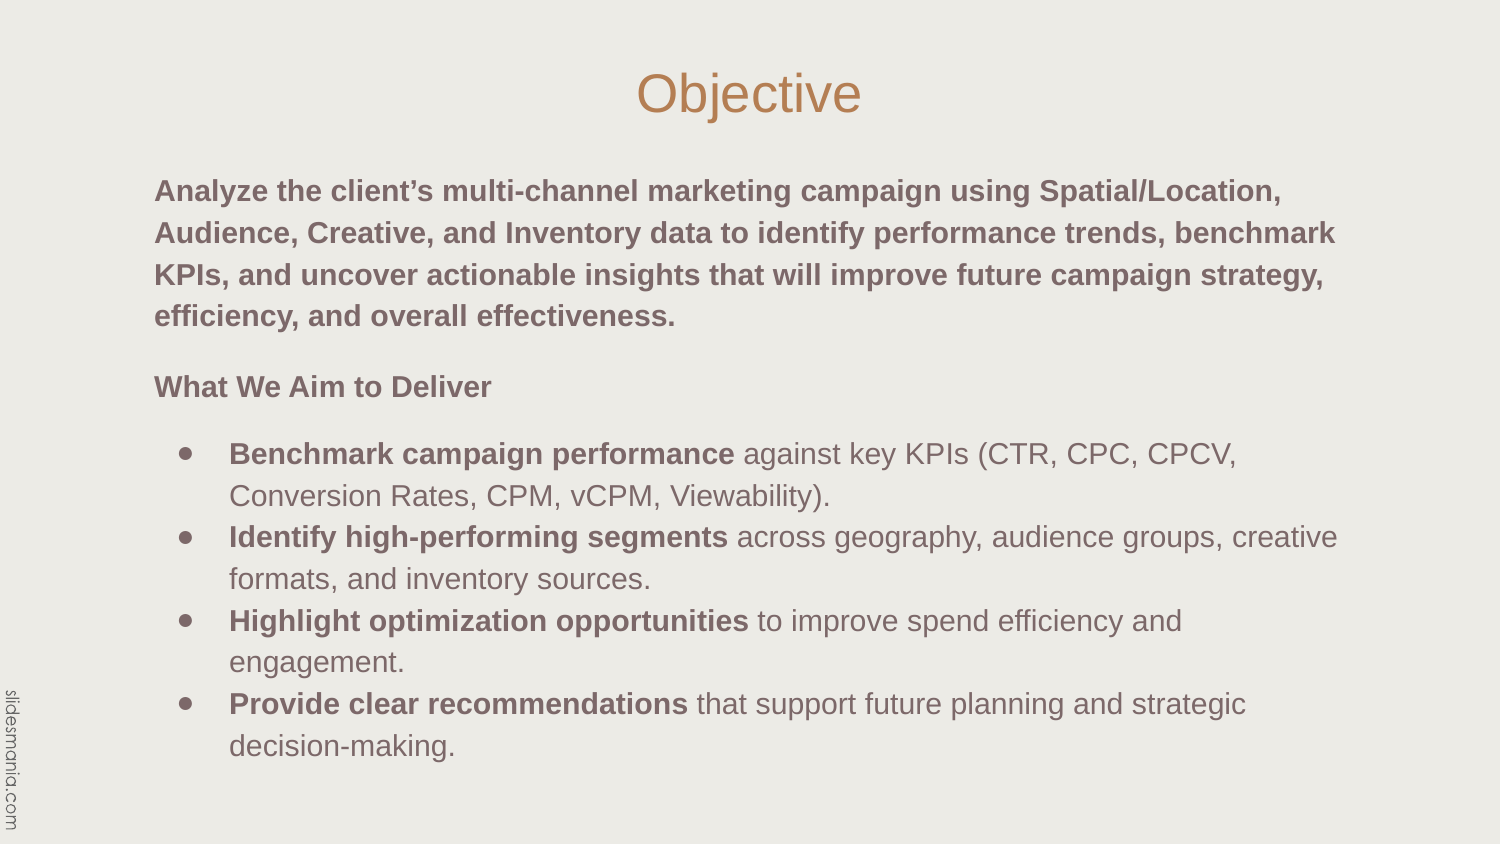

# Objective
Analyze the client’s multi-channel marketing campaign using Spatial/Location, Audience, Creative, and Inventory data to identify performance trends, benchmark KPIs, and uncover actionable insights that will improve future campaign strategy, efficiency, and overall effectiveness.
What We Aim to Deliver
Benchmark campaign performance against key KPIs (CTR, CPC, CPCV, Conversion Rates, CPM, vCPM, Viewability).
Identify high-performing segments across geography, audience groups, creative formats, and inventory sources.
Highlight optimization opportunities to improve spend efficiency and engagement.
Provide clear recommendations that support future planning and strategic decision-making.